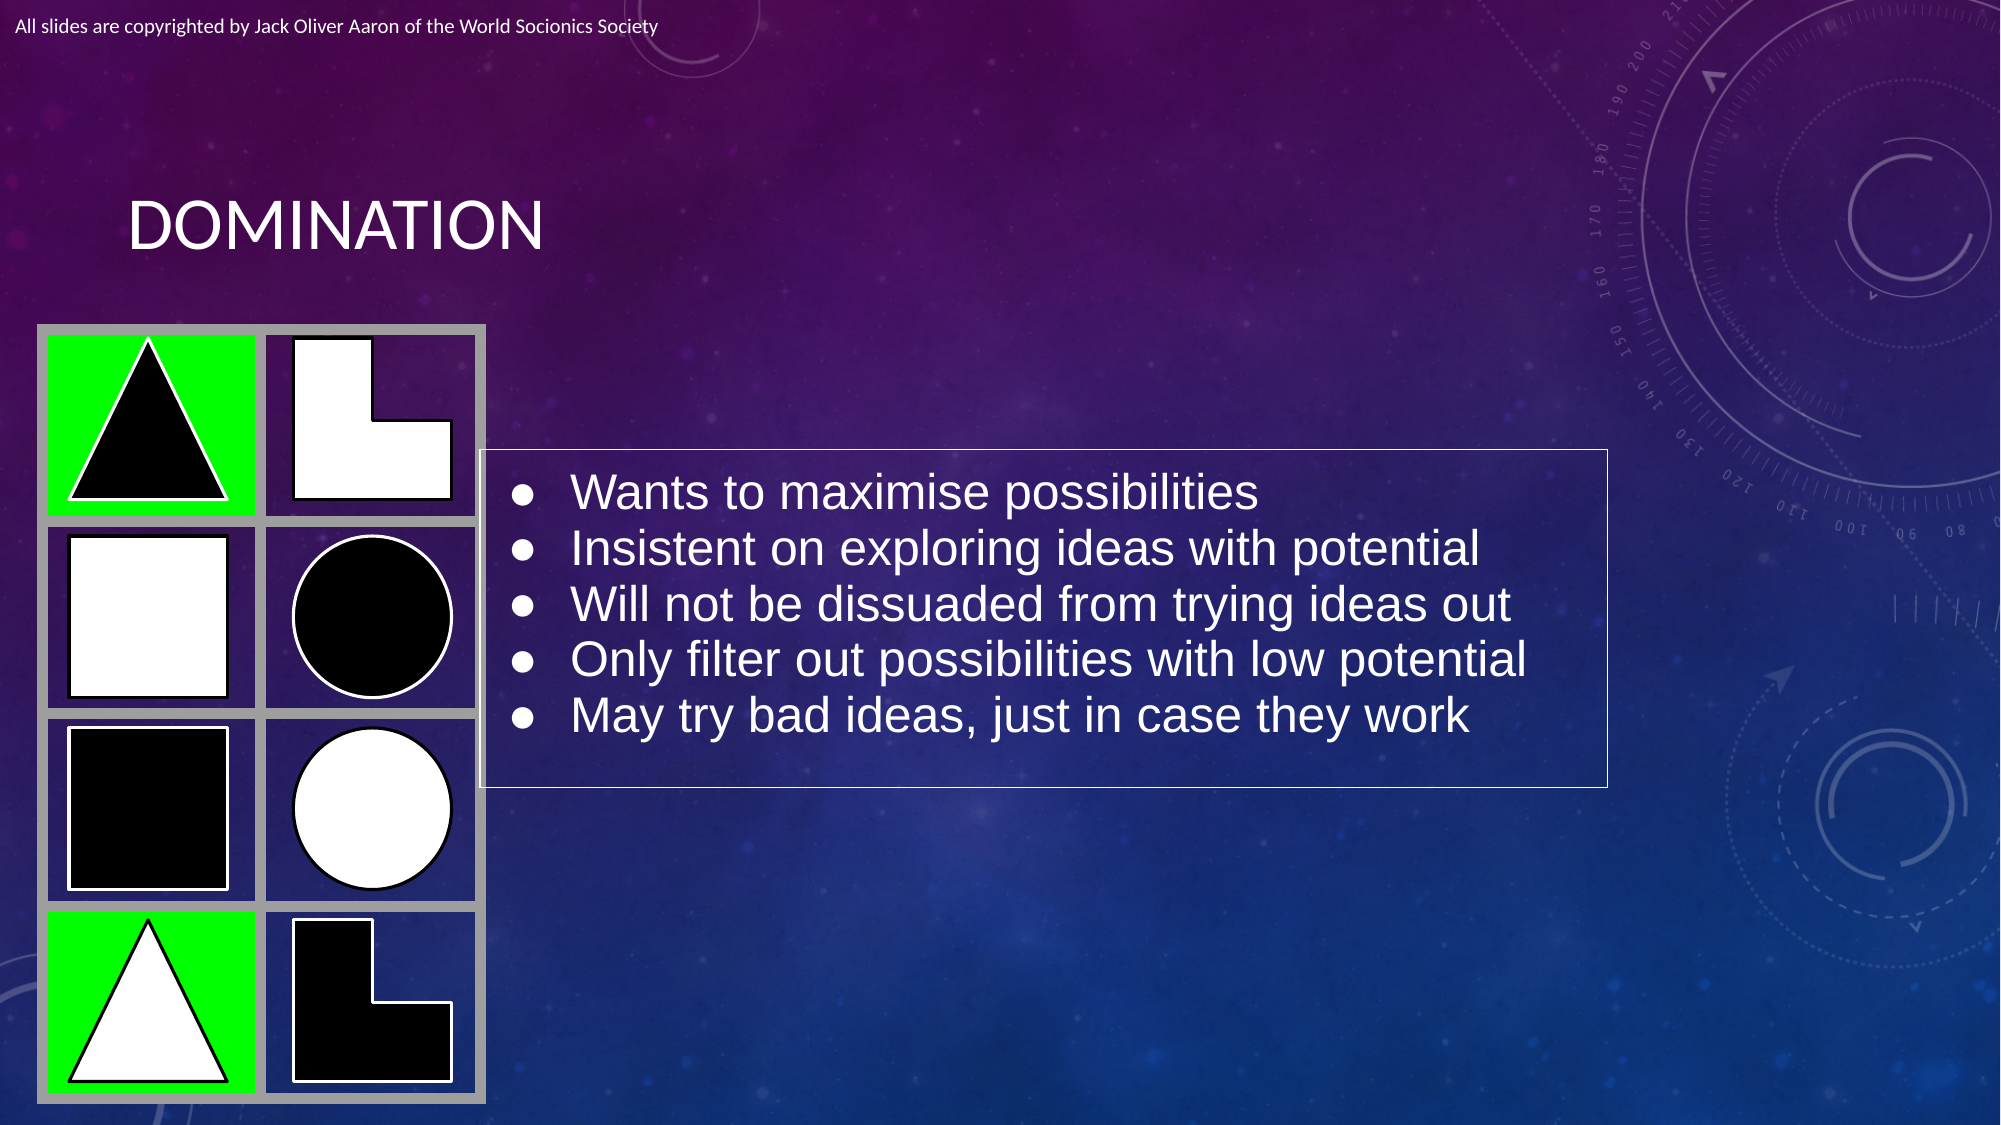

All slides are copyrighted by Jack Oliver Aaron of the World Socionics Society
# DOMINATION
|  |  |
| --- | --- |
|  |  |
|  |  |
|  |  |

| Wants to maximise possibilities Insistent on exploring ideas with potential Will not be dissuaded from trying ideas out Only filter out possibilities with low potential May try bad ideas, just in case they work |
| --- |